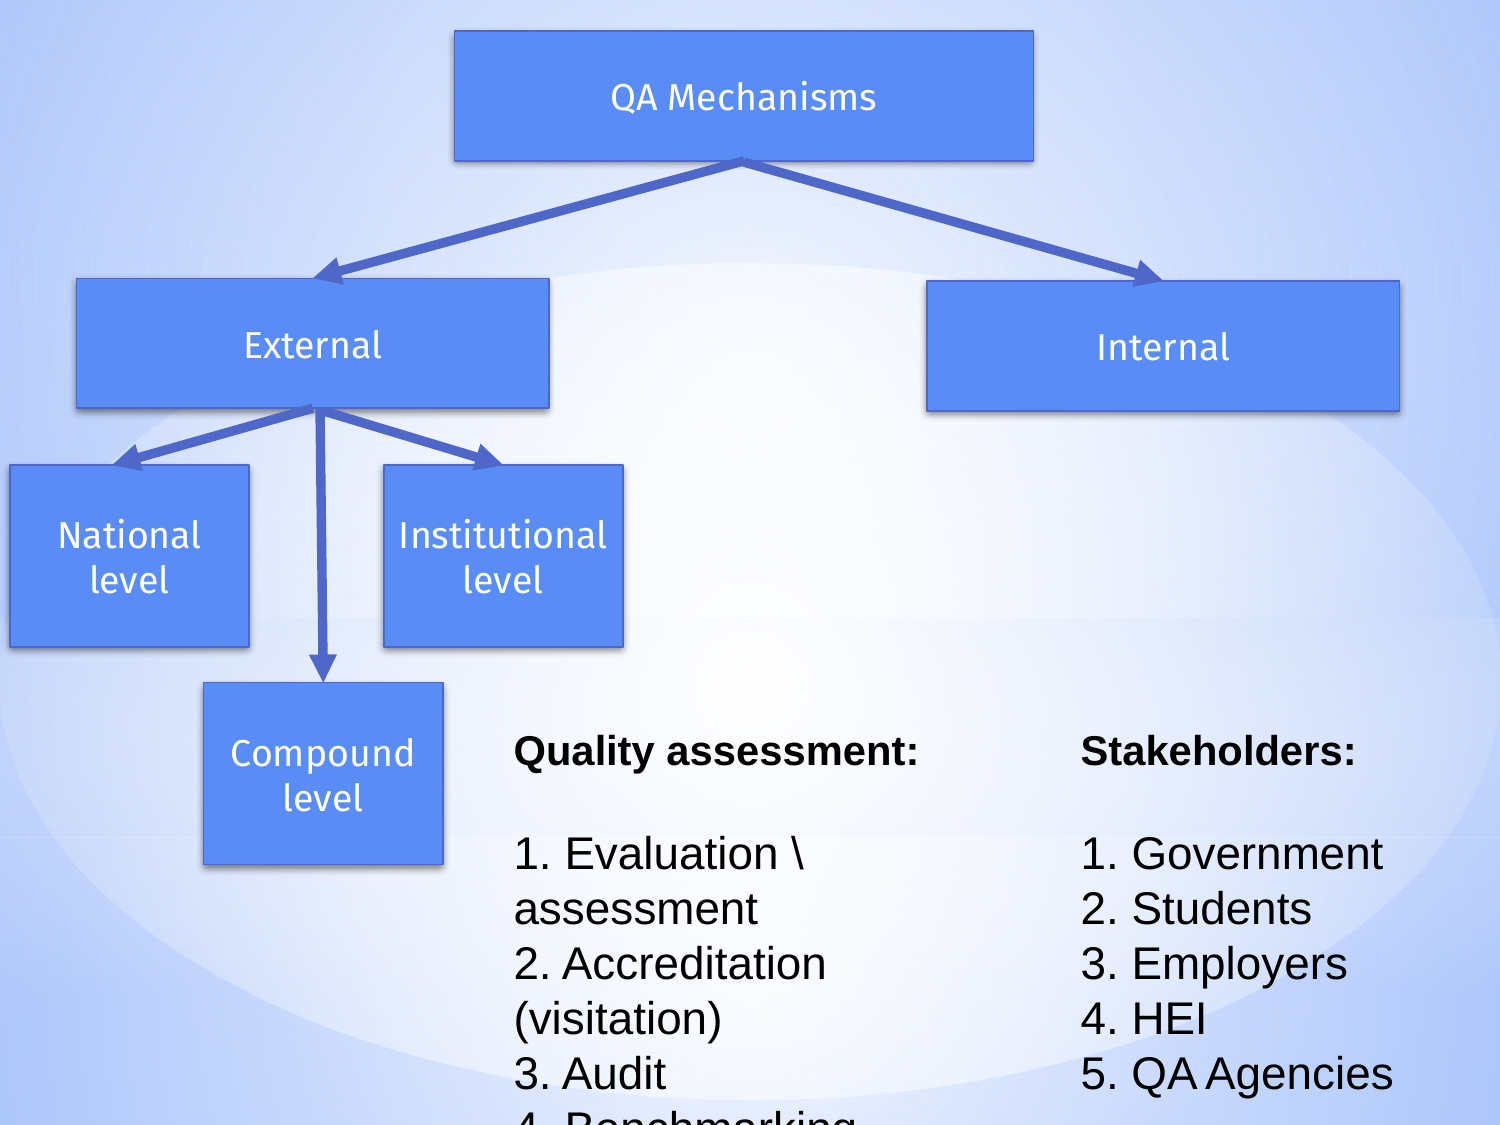

QA Mechanisms
External
Internal
National level
Institutional level
Compound level
Quality assessment:

1. Evaluation \ assessment
2. Accreditation (visitation)
3. Audit
4. Benchmarking

Stakeholders:

1. Government
2. Students
3. Employers
4. HEI
5. QA Agencies